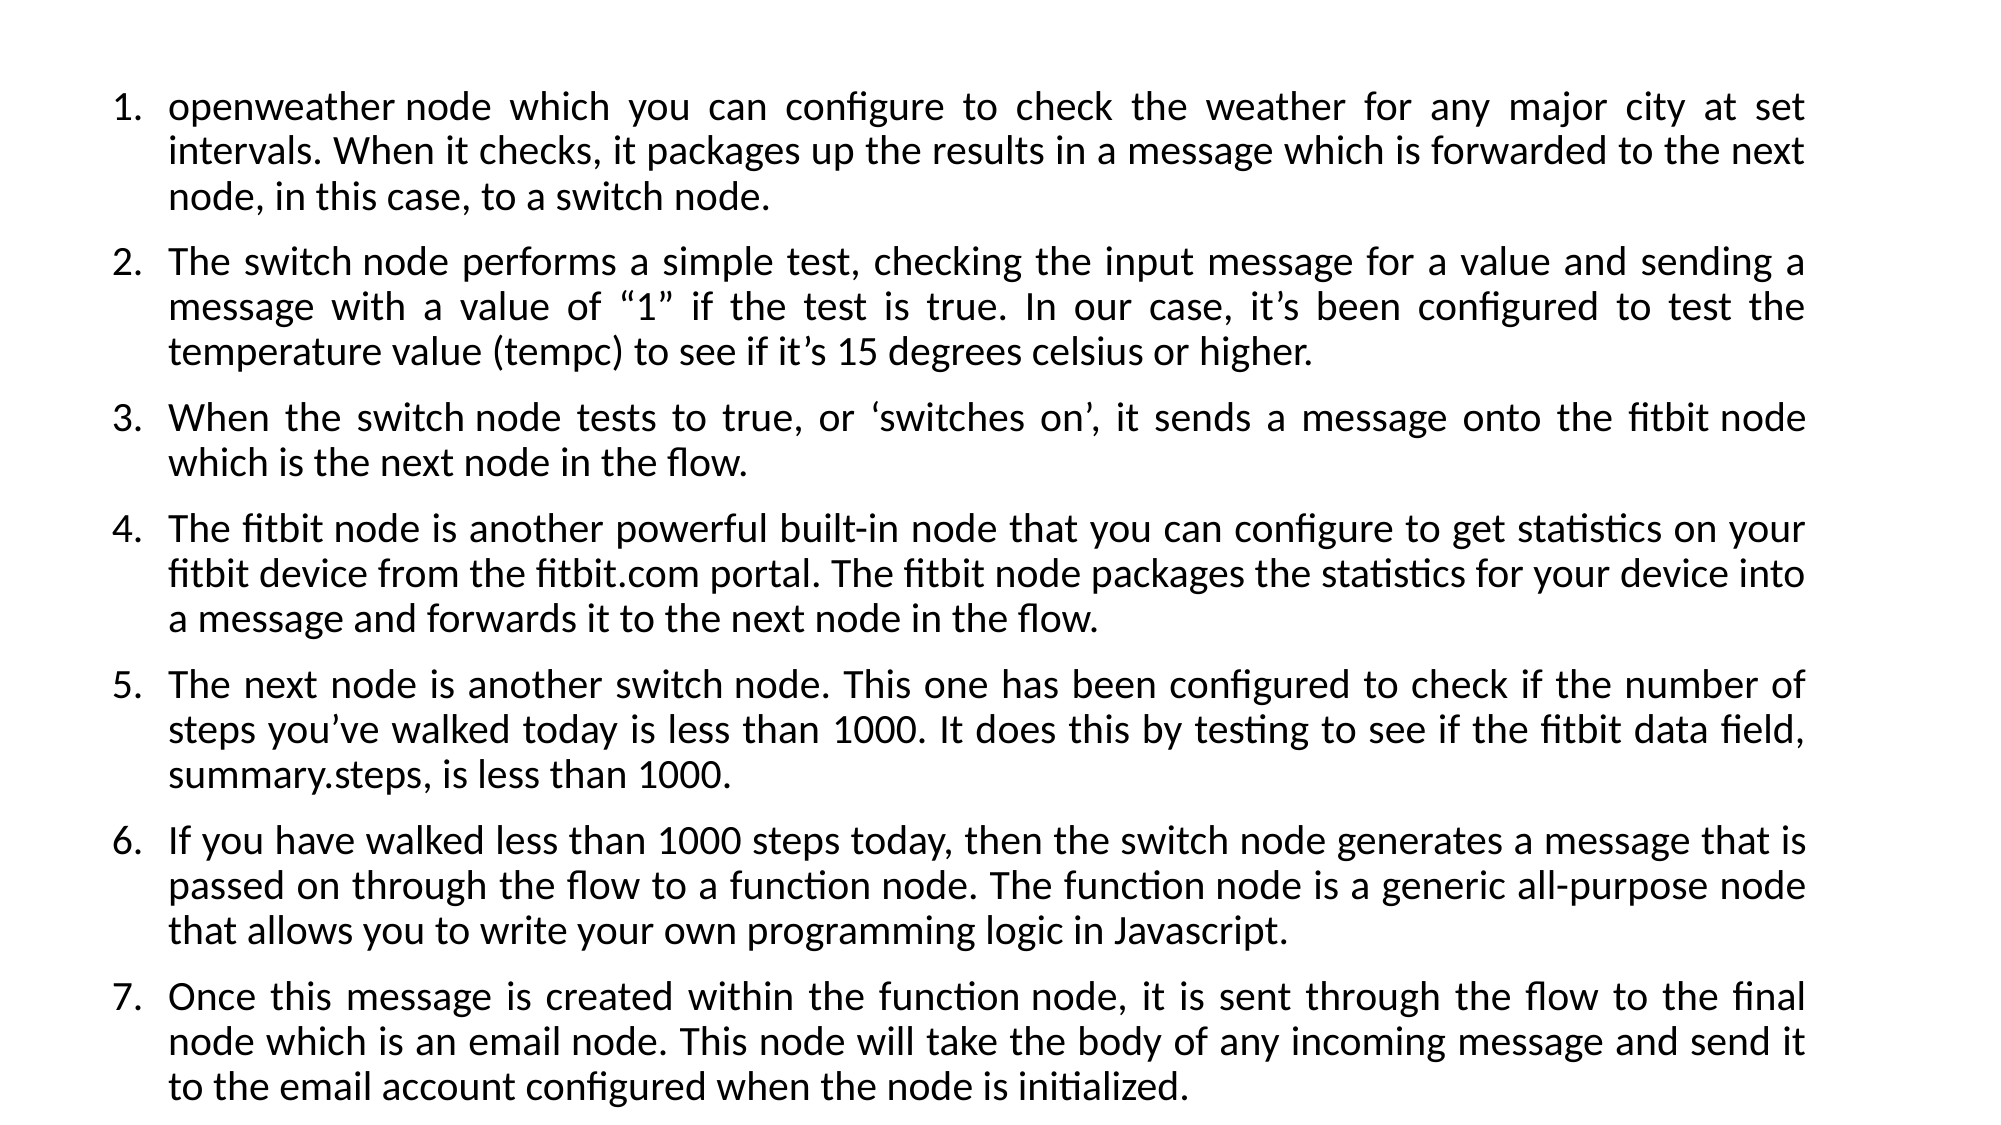

openweather node which you can configure to check the weather for any major city at set intervals. When it checks, it packages up the results in a message which is forwarded to the next node, in this case, to a switch node.
The switch node performs a simple test, checking the input message for a value and sending a message with a value of “1” if the test is true. In our case, it’s been configured to test the temperature value (tempc) to see if it’s 15 degrees celsius or higher.
When the switch node tests to true, or ‘switches on’, it sends a message onto the fitbit node which is the next node in the flow.
The fitbit node is another powerful built-in node that you can configure to get statistics on your fitbit device from the fitbit.com portal. The fitbit node packages the statistics for your device into a message and forwards it to the next node in the flow.
The next node is another switch node. This one has been configured to check if the number of steps you’ve walked today is less than 1000. It does this by testing to see if the fitbit data field, summary.steps, is less than 1000.
If you have walked less than 1000 steps today, then the switch node generates a message that is passed on through the flow to a function node. The function node is a generic all-purpose node that allows you to write your own programming logic in Javascript.
Once this message is created within the function node, it is sent through the flow to the final node which is an email node. This node will take the body of any incoming message and send it to the email account configured when the node is initialized.